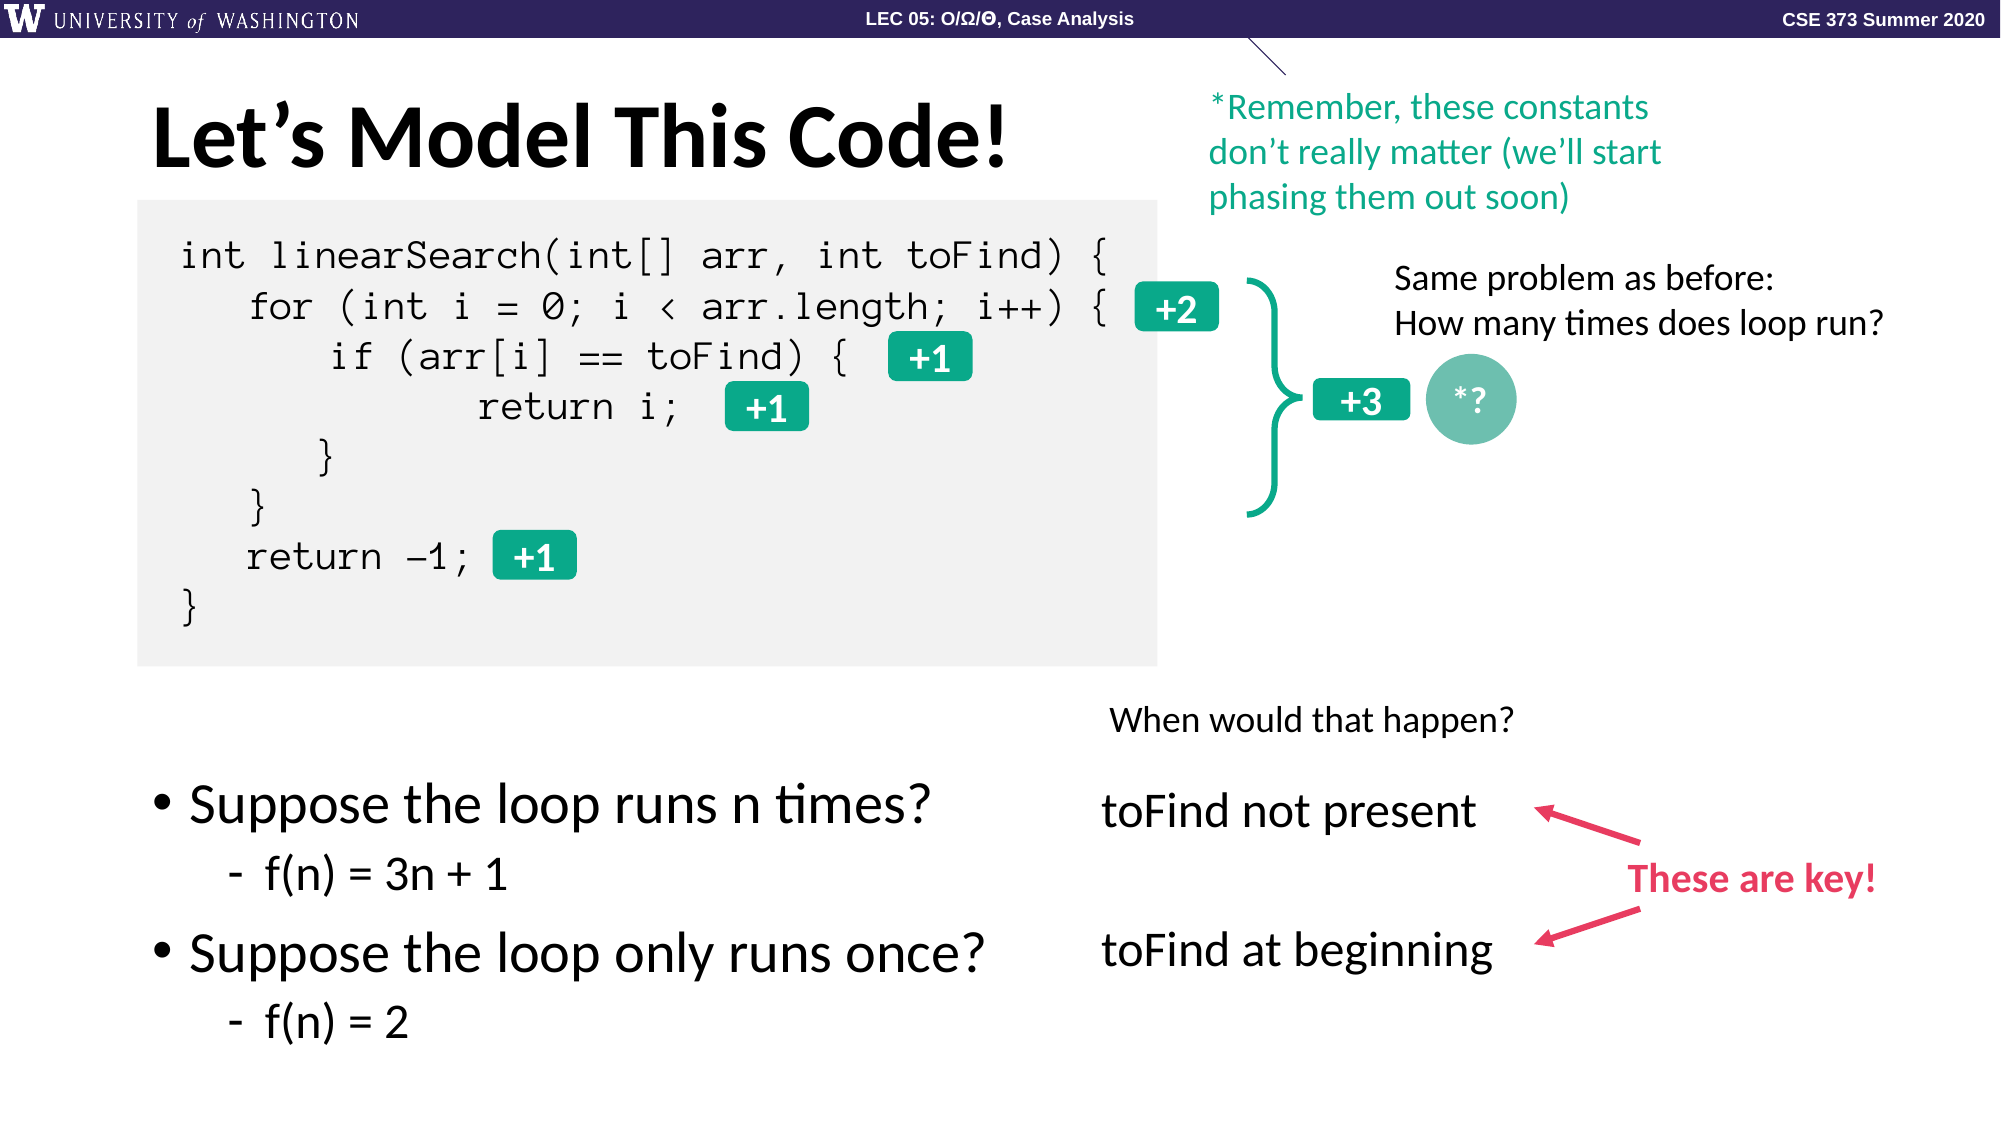

# Let’s Model This Code!
*Remember, these constants don’t really matter (we’ll start phasing them out soon)

int linearSearch(int[] arr, int toFind) {
   for (int i = 0; i < arr.length; i++) {
   	if (arr[i] == toFind) {
		return i;
      }
   }
   return -1;
}

Same problem as before:
How many times does loop run?

+2
+1

*?
+3
+1
+1
When would that happen?
Suppose the loop runs n times?
f(n) = 3n + 1
Suppose the loop only runs once?
f(n) = 2
toFind not present
These are key!
toFind at beginning